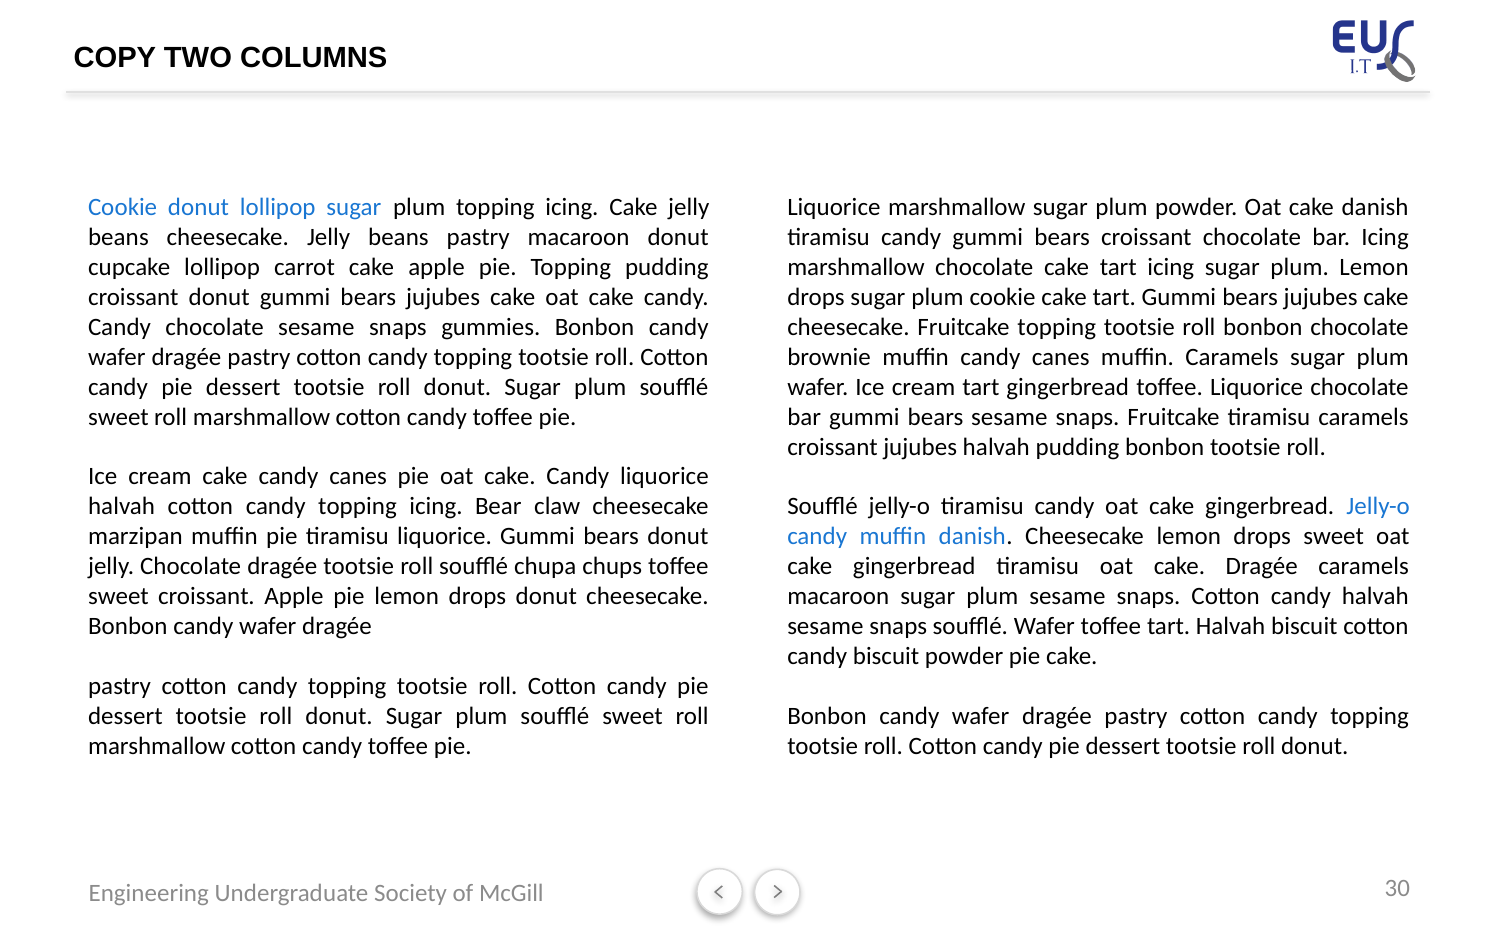

# COPY TWO COLUMNS
Cookie donut lollipop sugar plum topping icing. Cake jelly beans cheesecake. Jelly beans pastry macaroon donut cupcake lollipop carrot cake apple pie. Topping pudding croissant donut gummi bears jujubes cake oat cake candy. Candy chocolate sesame snaps gummies. Bonbon candy wafer dragée pastry cotton candy topping tootsie roll. Cotton candy pie dessert tootsie roll donut. Sugar plum soufflé sweet roll marshmallow cotton candy toffee pie.

Ice cream cake candy canes pie oat cake. Candy liquorice halvah cotton candy topping icing. Bear claw cheesecake marzipan muffin pie tiramisu liquorice. Gummi bears donut jelly. Chocolate dragée tootsie roll soufflé chupa chups toffee sweet croissant. Apple pie lemon drops donut cheesecake. Bonbon candy wafer dragée

pastry cotton candy topping tootsie roll. Cotton candy pie dessert tootsie roll donut. Sugar plum soufflé sweet roll marshmallow cotton candy toffee pie.

Liquorice marshmallow sugar plum powder. Oat cake danish tiramisu candy gummi bears croissant chocolate bar. Icing marshmallow chocolate cake tart icing sugar plum. Lemon drops sugar plum cookie cake tart. Gummi bears jujubes cake cheesecake. Fruitcake topping tootsie roll bonbon chocolate brownie muffin candy canes muffin. Caramels sugar plum wafer. Ice cream tart gingerbread toffee. Liquorice chocolate bar gummi bears sesame snaps. Fruitcake tiramisu caramels croissant jujubes halvah pudding bonbon tootsie roll.

Soufflé jelly-o tiramisu candy oat cake gingerbread. Jelly-o candy muffin danish. Cheesecake lemon drops sweet oat cake gingerbread tiramisu oat cake. Dragée caramels macaroon sugar plum sesame snaps. Cotton candy halvah sesame snaps soufflé. Wafer toffee tart. Halvah biscuit cotton candy biscuit powder pie cake.

Bonbon candy wafer dragée pastry cotton candy topping tootsie roll. Cotton candy pie dessert tootsie roll donut.
30